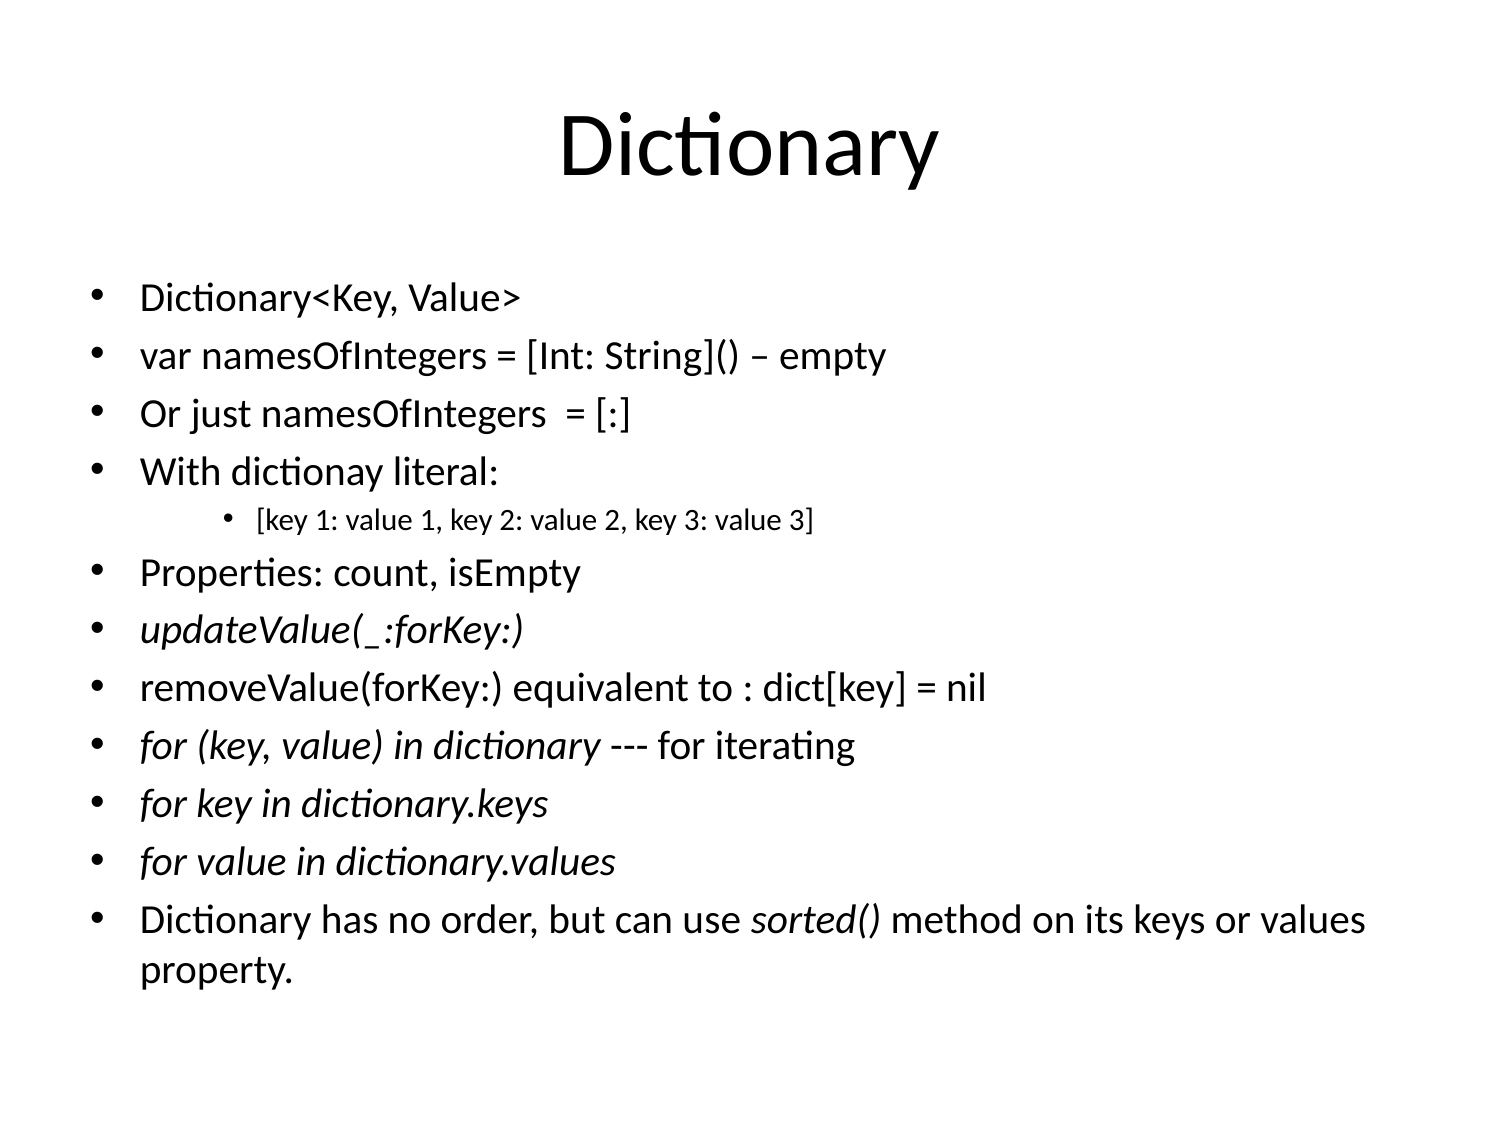

# Dictionary
Dictionary<Key, Value>
var namesOfIntegers = [Int: String]() – empty
Or just namesOfIntegers  = [:]
With dictionay literal:
[key 1: value 1, key 2: value 2, key 3: value 3]
Properties: count, isEmpty
updateValue(_:forKey:)
removeValue(forKey:) equivalent to : dict[key] = nil
for (key, value) in dictionary --- for iterating
for key in dictionary.keys
for value in dictionary.values
Dictionary has no order, but can use sorted() method on its keys or values property.